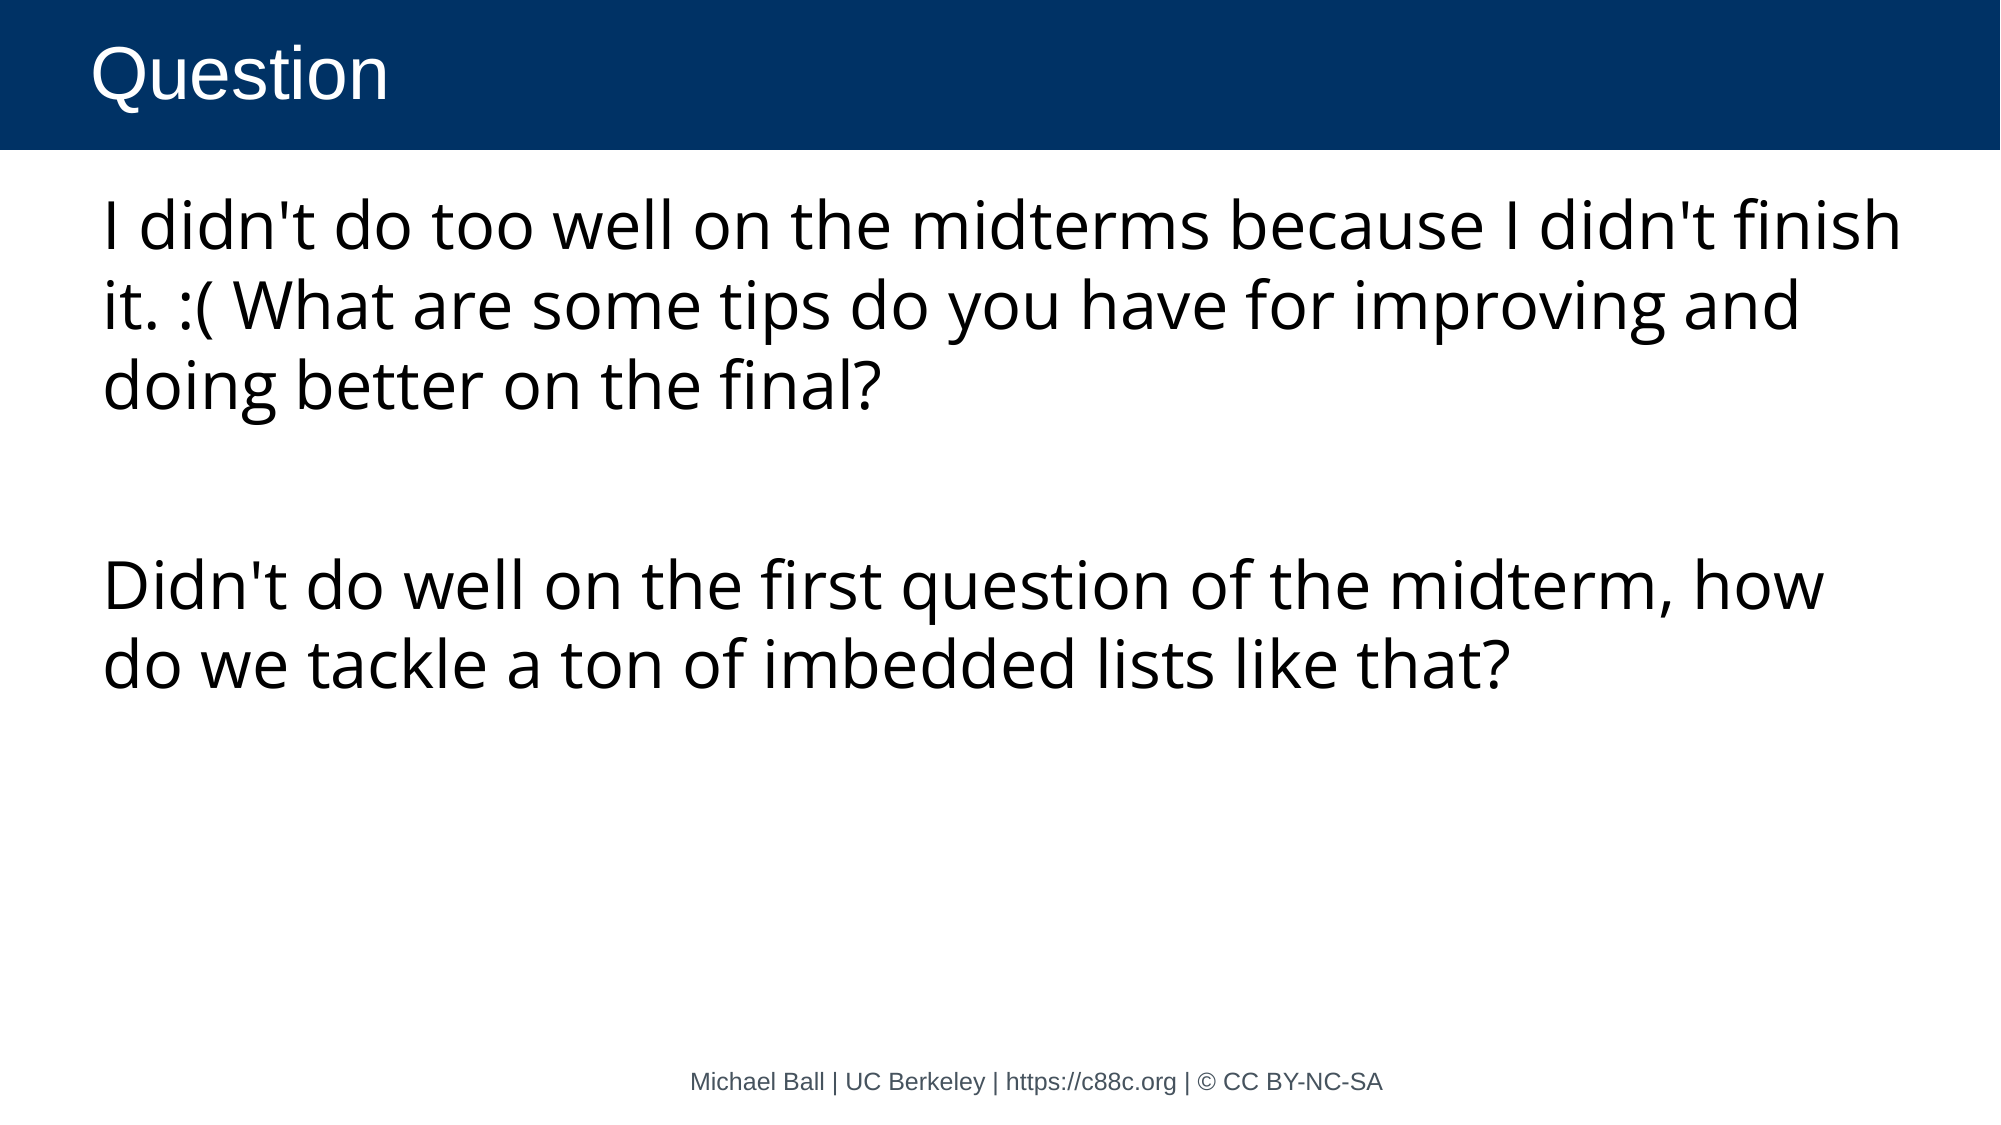

# Question
I didn't do too well on the midterms because I didn't finish it. :( What are some tips do you have for improving and doing better on the final?

Didn't do well on the first question of the midterm, how do we tackle a ton of imbedded lists like that?
Michael Ball | UC Berkeley | https://c88c.org | © CC BY-NC-SA